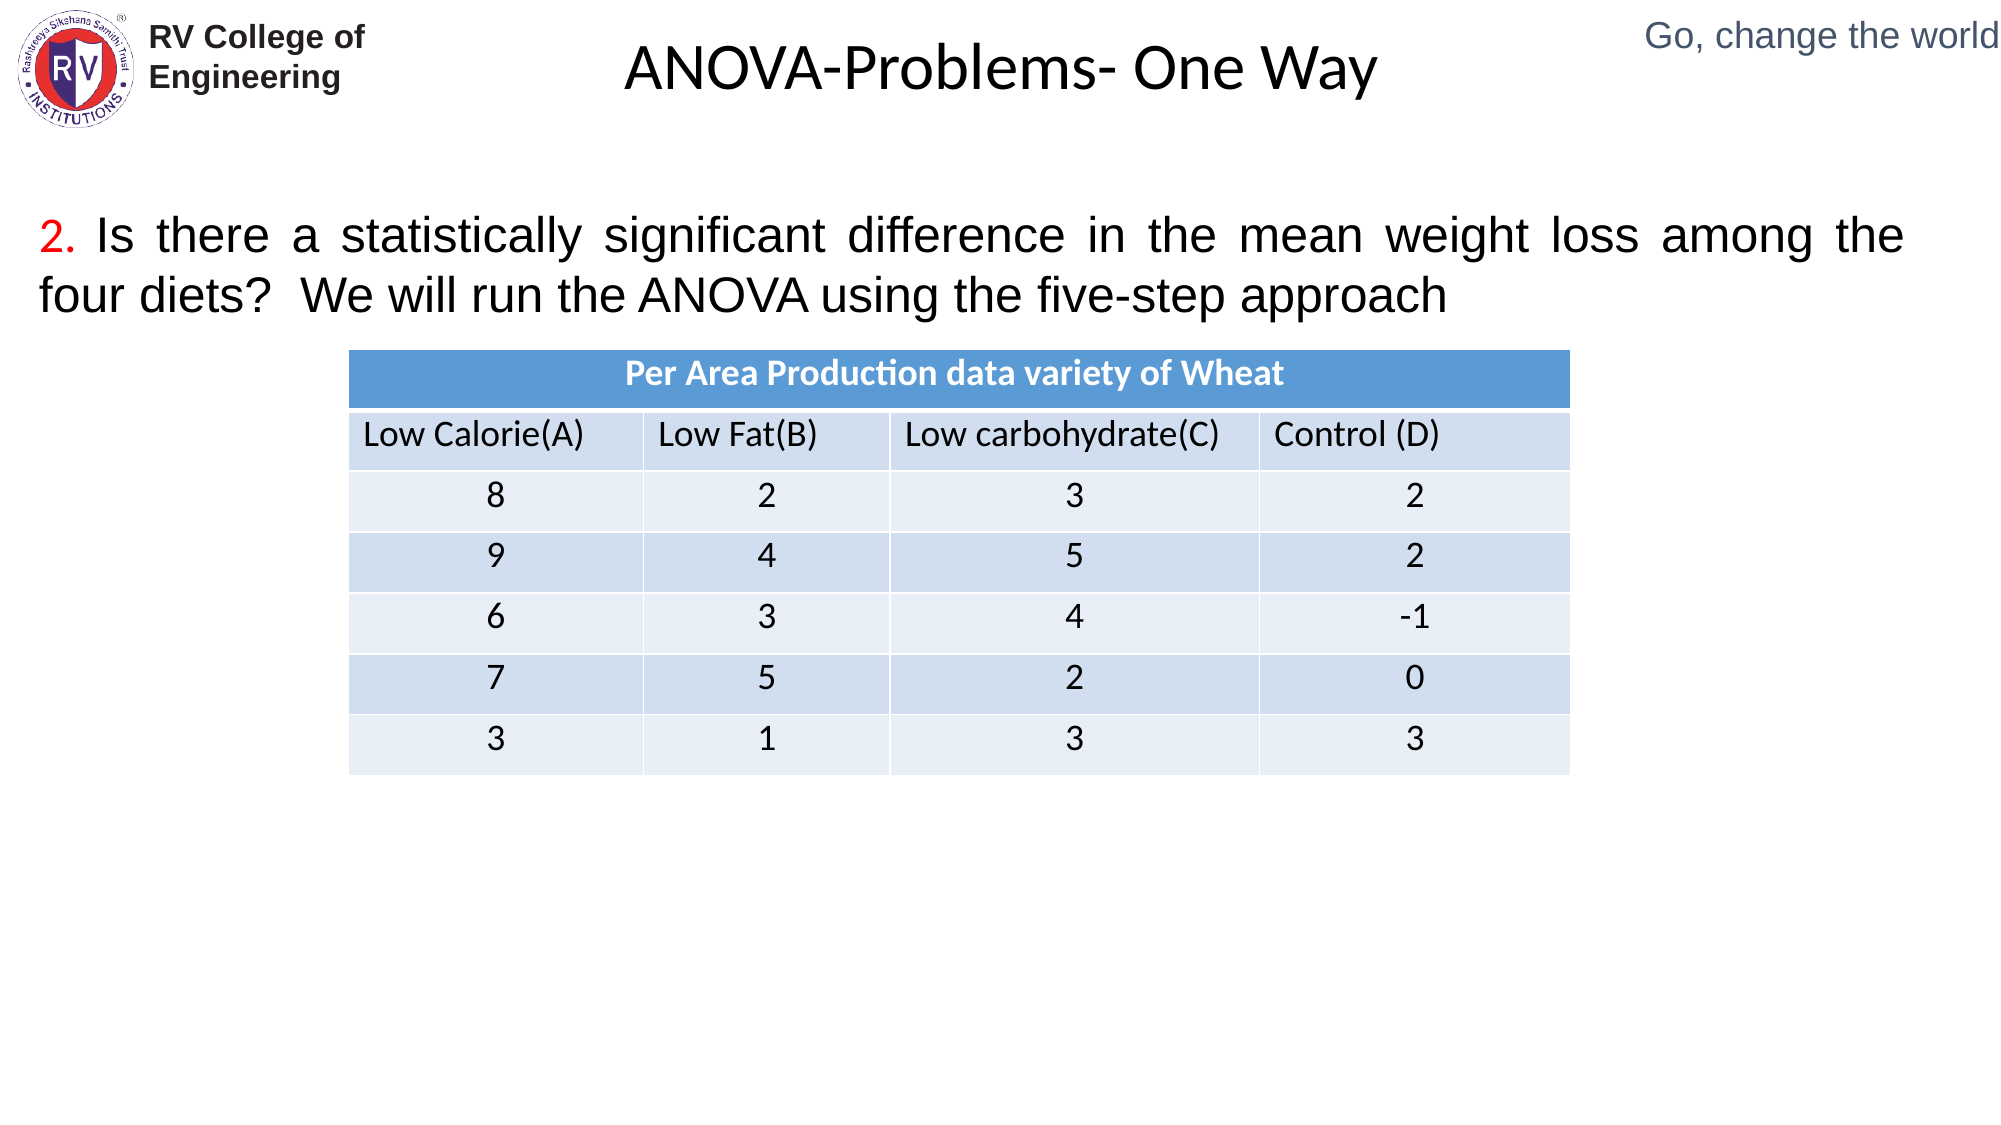

ANOVA-Problems- One Way

2. Is there a statistically significant difference in the mean weight loss among the four diets?  We will run the ANOVA using the five-step approach

| Per Area Production data variety of Wheat |  |  |  |
| --- | --- | --- | --- |
| Low Calorie(A) | Low Fat(B) | Low carbohydrate(C) | Control (D) |
| 8 | 2 | 3 | 2 |
| 9 | 4 | 5 | 2 |
| 6 | 3 | 4 | -1 |
| 7 | 5 | 2 | 0 |
| 3 | 1 | 3 | 3 |